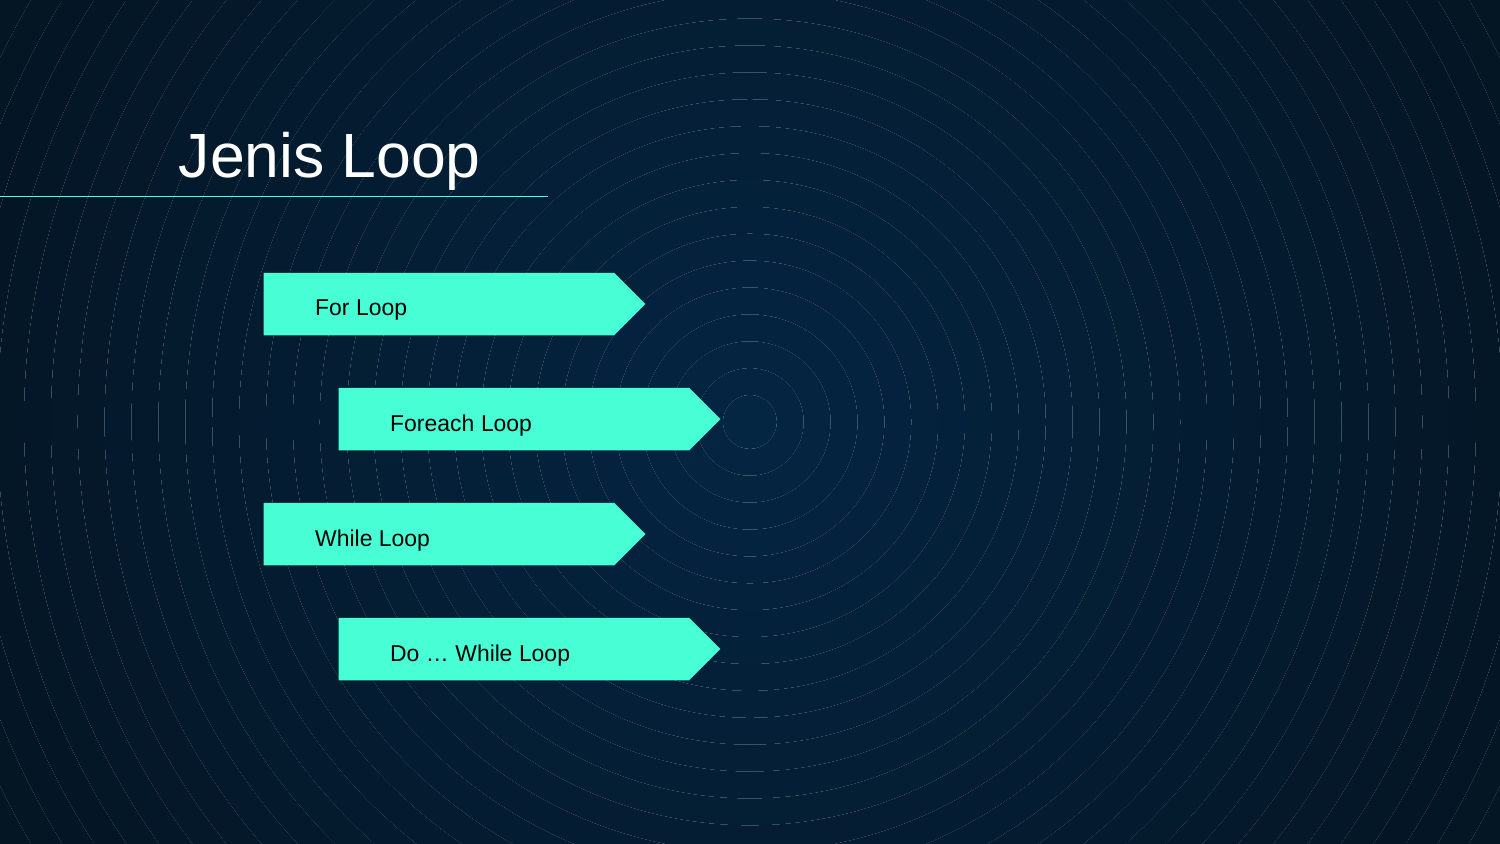

Jenis Loop

# For Loop

Foreach Loop

While Loop

Do … While Loop